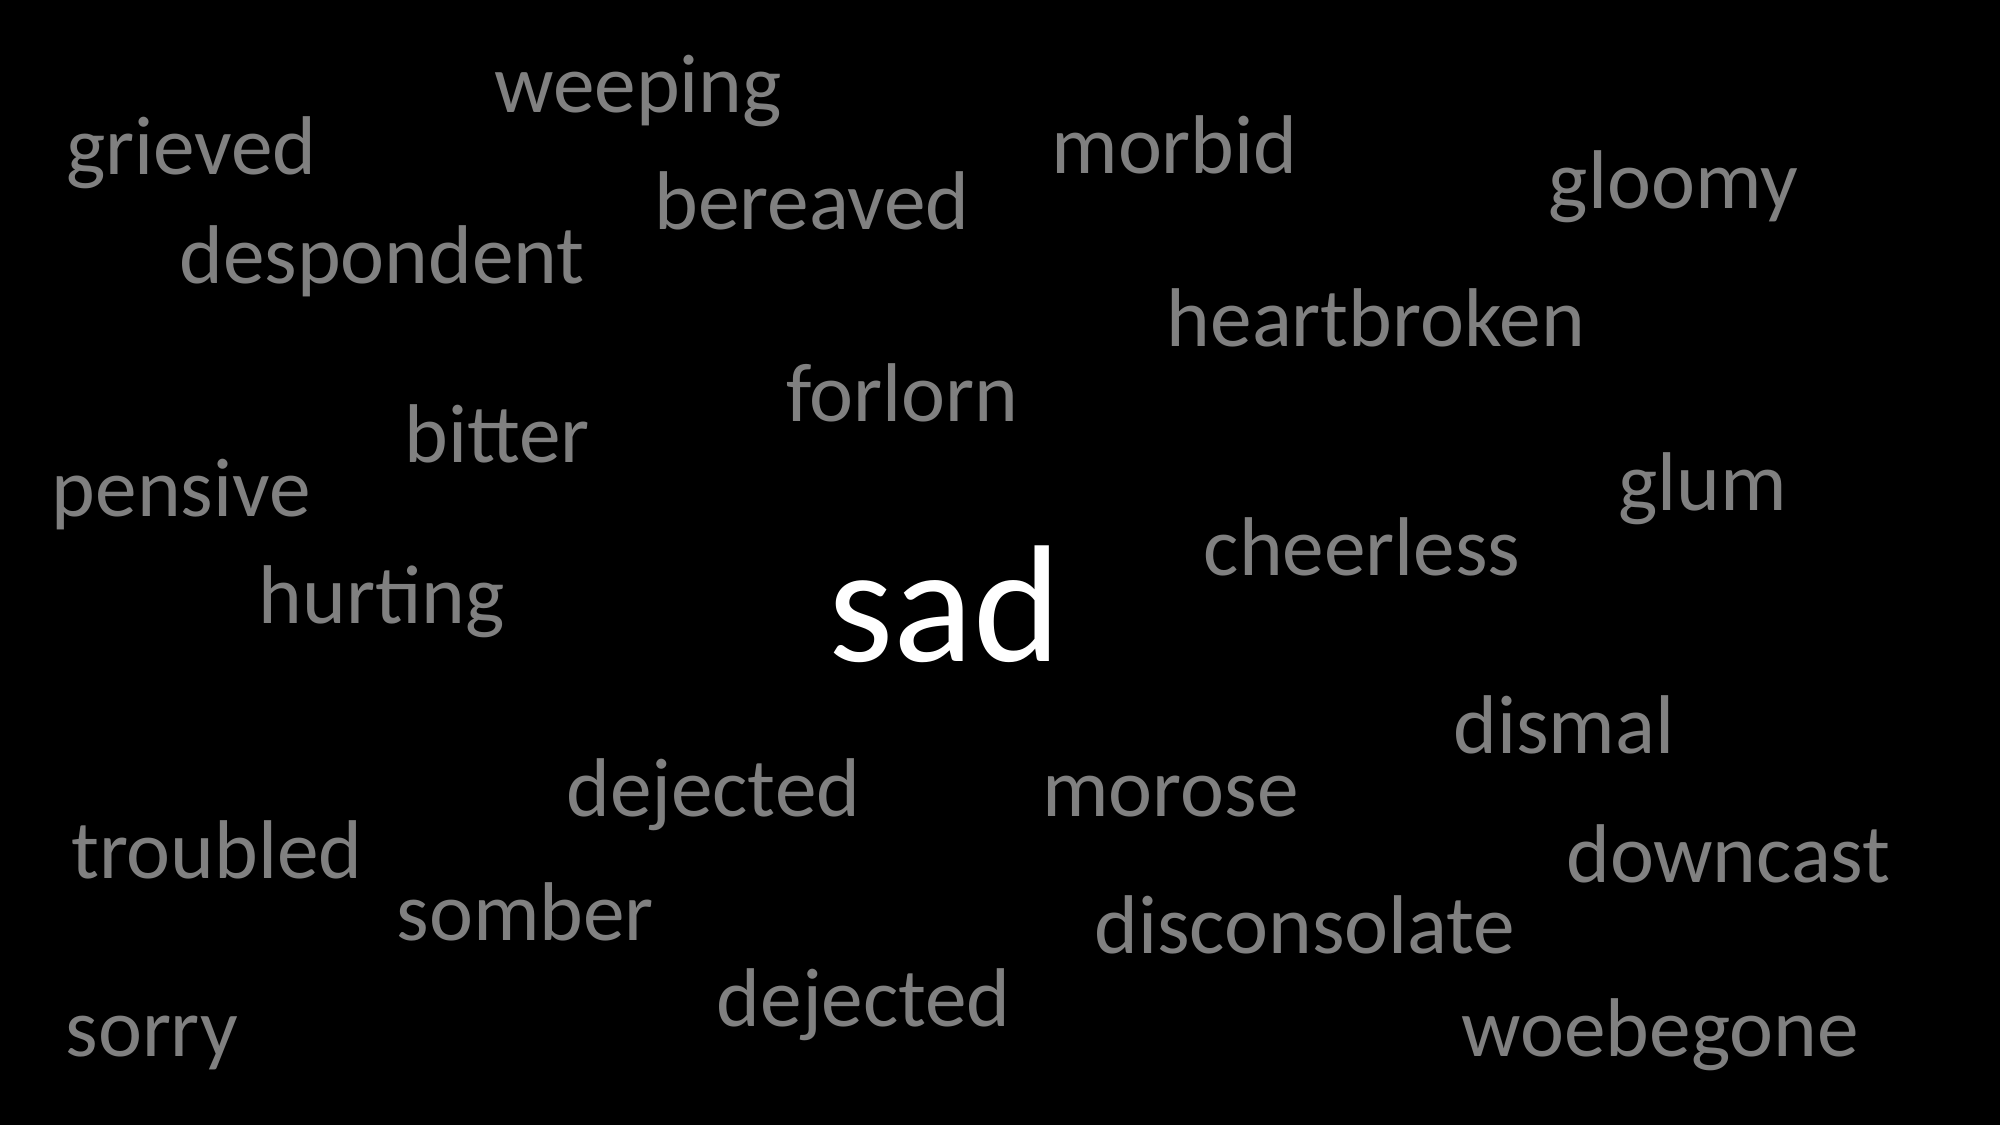

weeping
morbid
grieved
gloomy
bereaved
despondent
heartbroken
forlorn
bitter
glum
pensive
cheerless
sad
hurting
dismal
dejected
morose
troubled
downcast
somber
disconsolate
dejected
sorry
woebegone